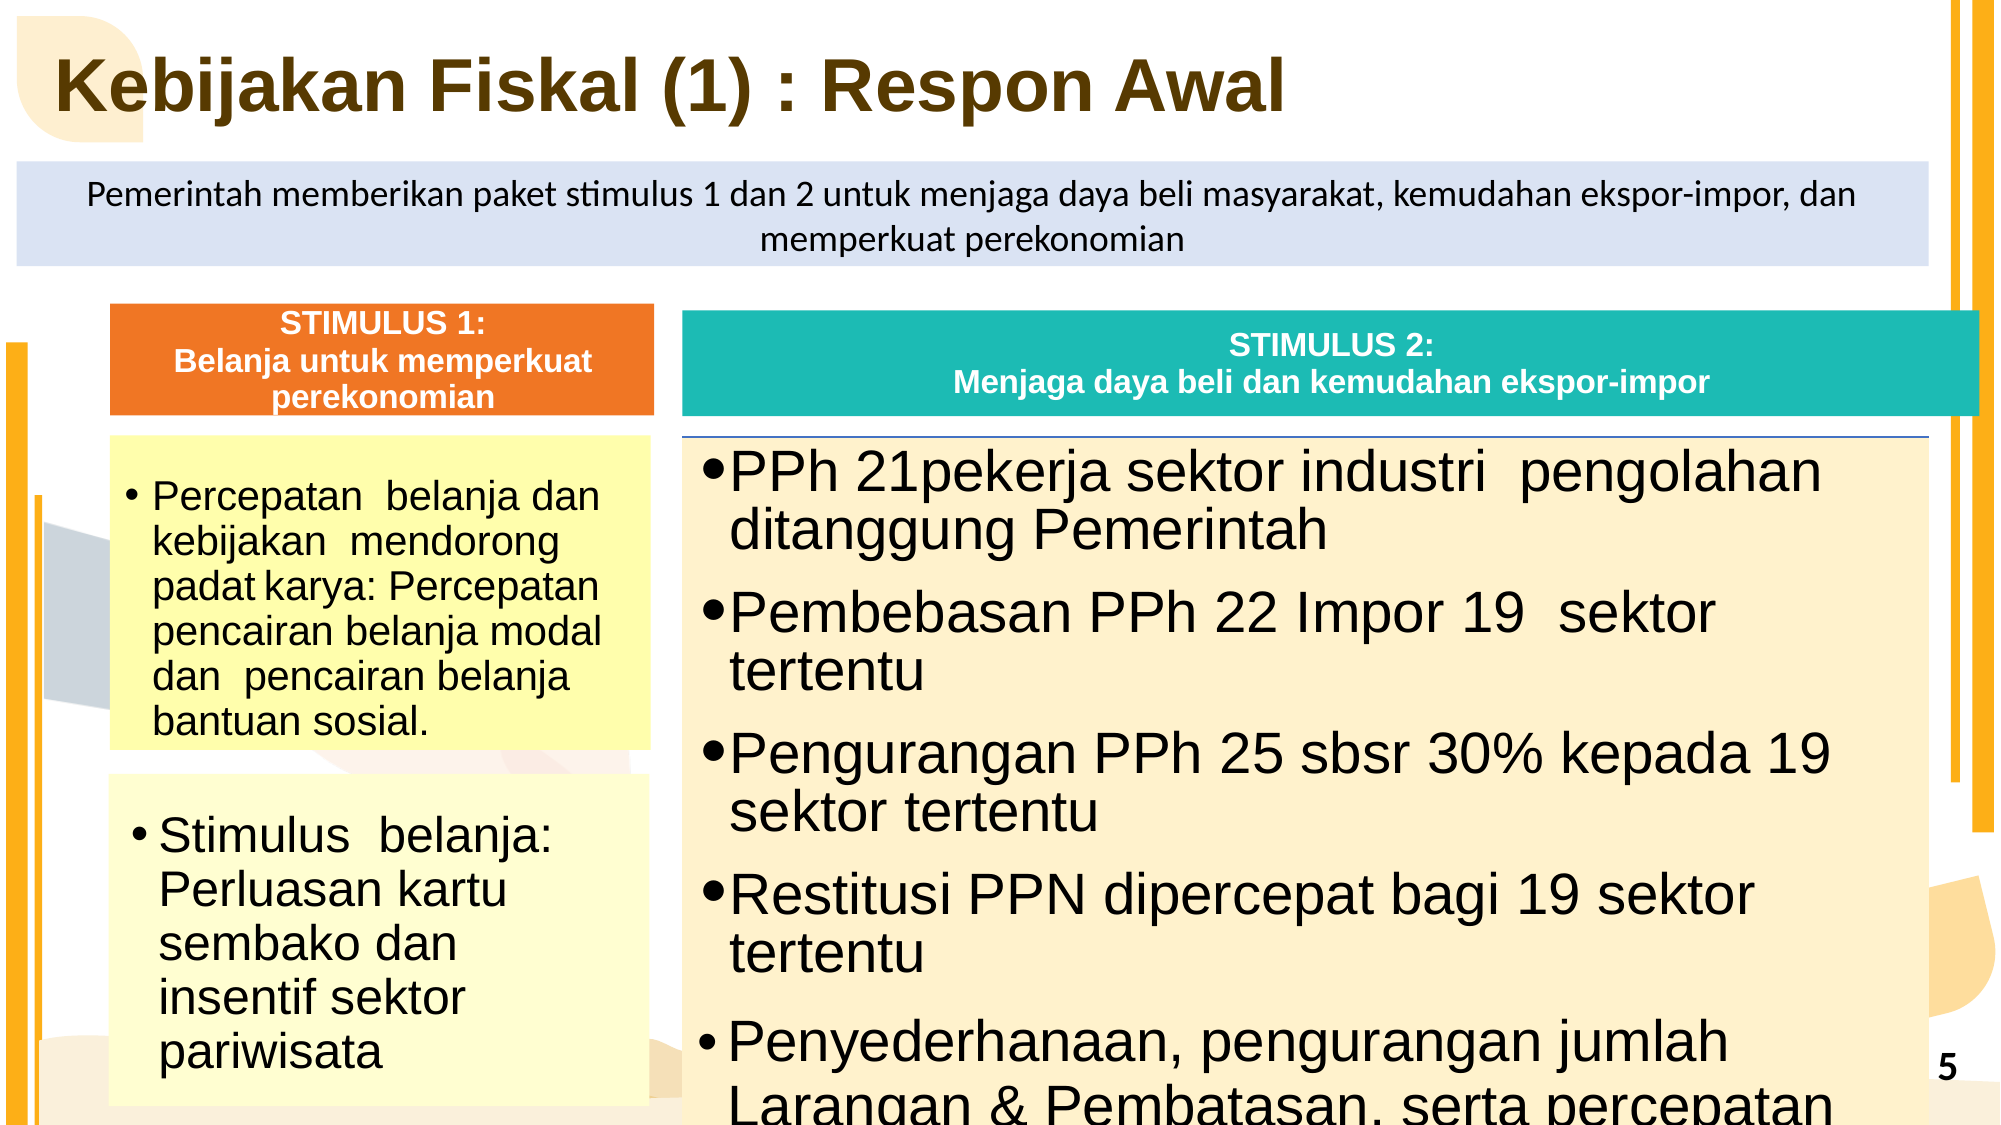

# Kebijakan Fiskal (1) : Respon Awal
Pemerintah memberikan paket stimulus 1 dan 2 untuk menjaga daya beli masyarakat, kemudahan ekspor-impor, dan memperkuat perekonomian

i

STIMULUS 1:
Belanja untuk memperkuat perekonomian
STIMULUS 2:
Menjaga daya beli dan kemudahan ekspor-impor

| PPh 21pekerja sektor industri pengolahan ditanggung Pemerintah |
| --- |
| Pembebasan PPh 22 Impor 19 sektor tertentu |
| Pengurangan PPh 25 sbsr 30% kepada 19 sektor tertentu |
| Restitusi PPN dipercepat bagi 19 sektor tertentu |
| Penyederhanaan, pengurangan jumlah Larangan & Pembatasan, serta percepatan layanan ekspor-impor |
Percepatan  belanja dan  kebijakan  mendorong  padat karya: Percepatan pencairan belanja modal dan  pencairan belanja bantuan sosial.

Stimulus  belanja: Perluasan kartu sembako dan insentif sektor pariwisata

5